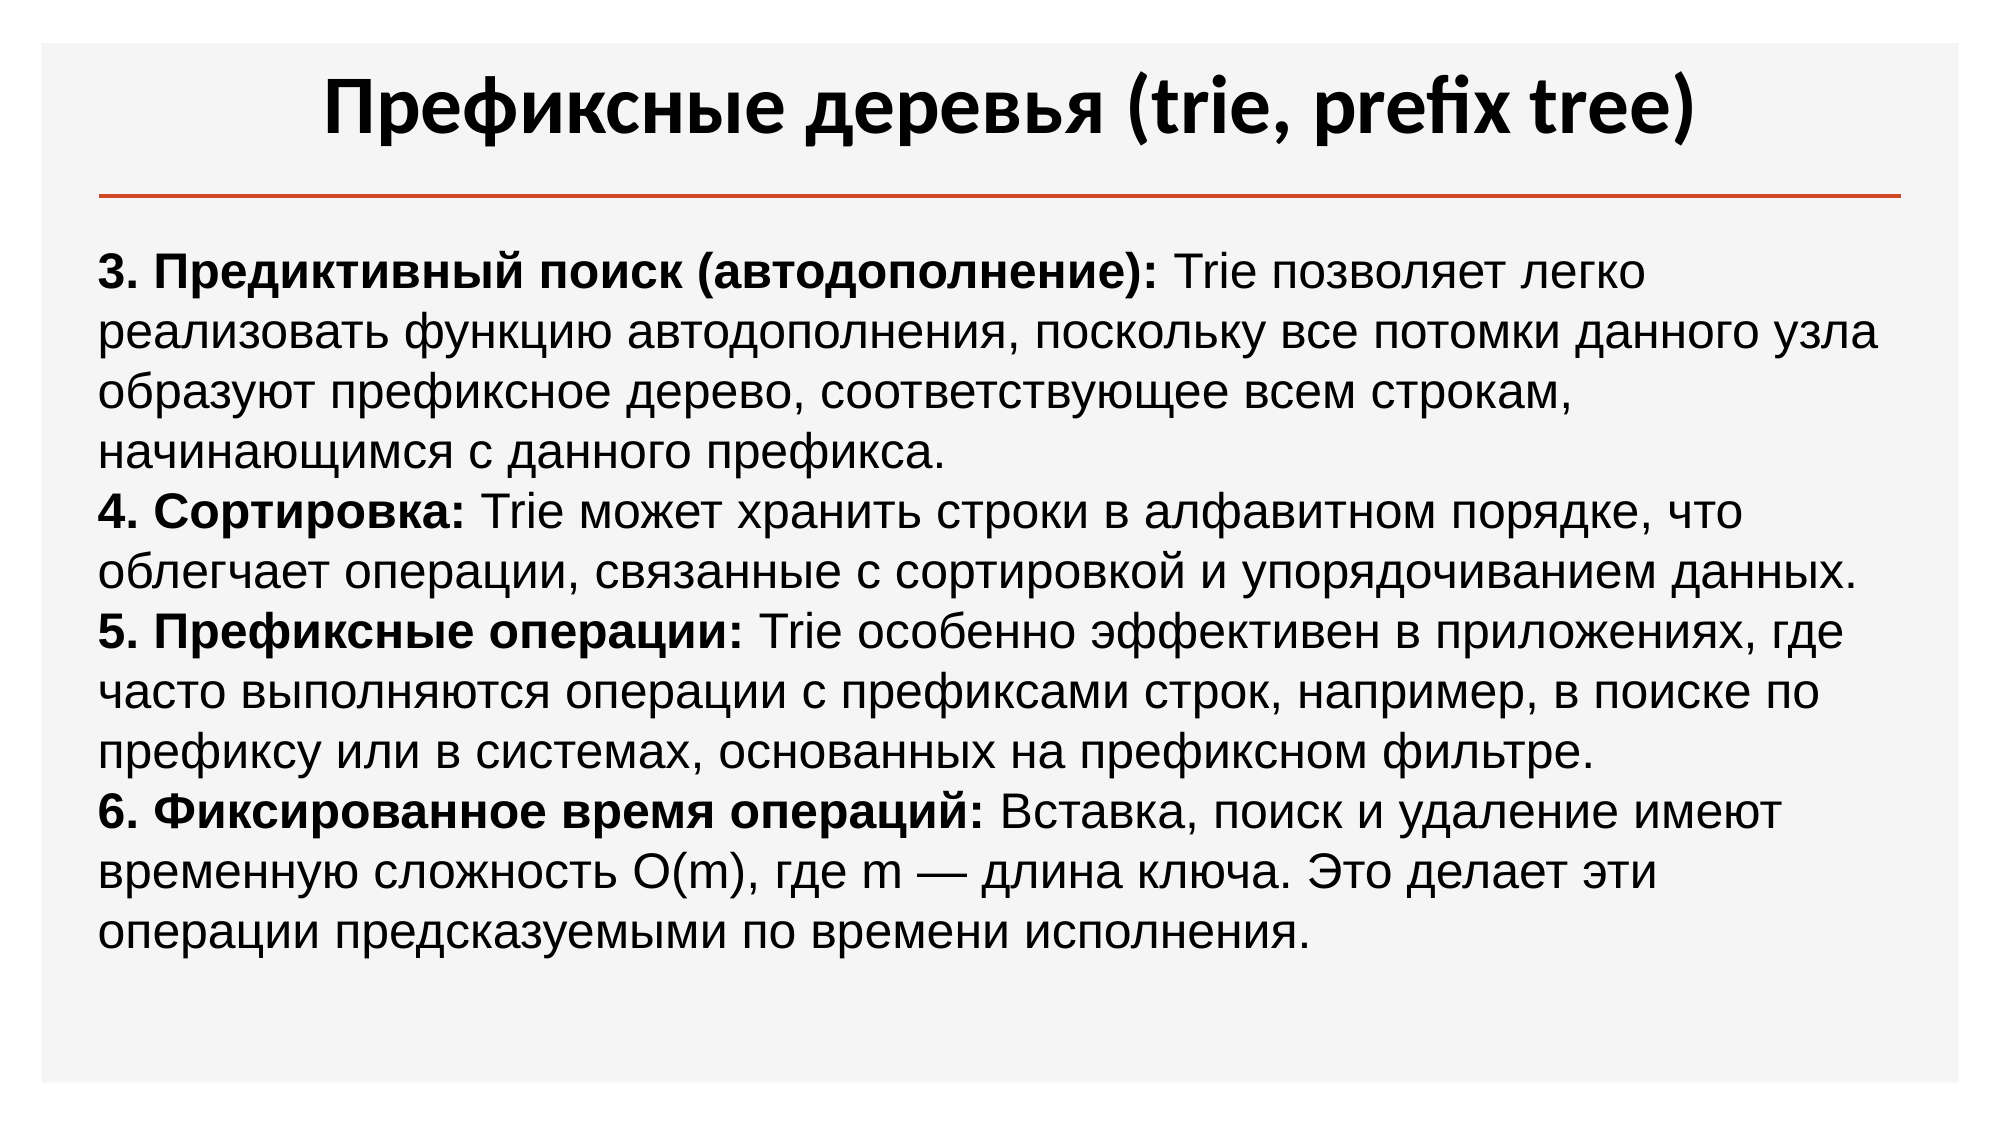

Префиксные деревья (trie, prefix tree)
3. Предиктивный поиск (автодополнение): Trie позволяет легко реализовать функцию автодополнения, поскольку все потомки данного узла образуют префиксное дерево, соответствующее всем строкам, начинающимся с данного префикса.
4. Сортировка: Trie может хранить строки в алфавитном порядке, что облегчает операции, связанные с сортировкой и упорядочиванием данных.
5. Префиксные операции: Trie особенно эффективен в приложениях, где часто выполняются операции с префиксами строк, например, в поиске по префиксу или в системах, основанных на префиксном фильтре.
6. Фиксированное время операций: Вставка, поиск и удаление имеют временную сложность O(m), где m — длина ключа. Это делает эти операции предсказуемыми по времени исполнения.